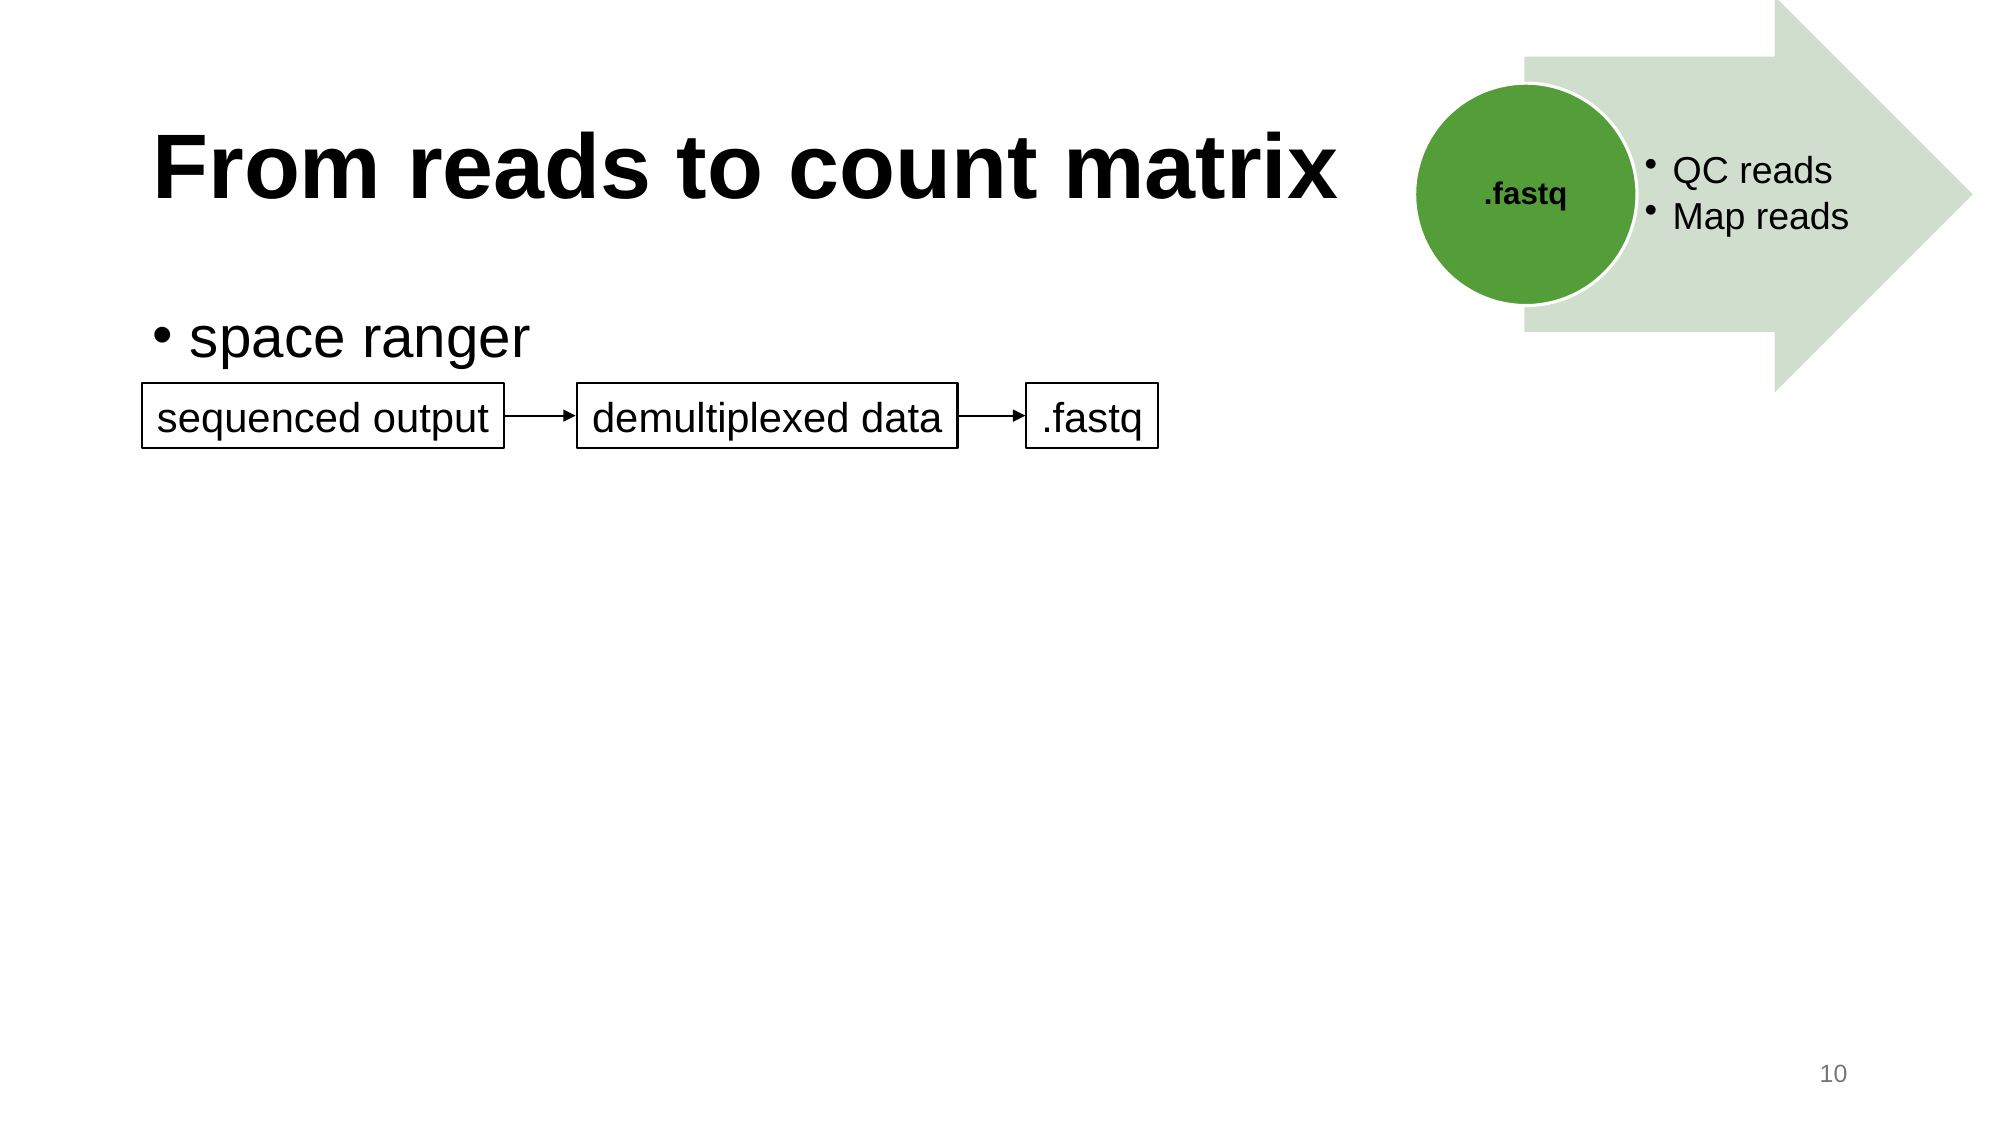

QC reads
Map reads
# From reads to count matrix

.fastq
space ranger
sequenced output
demultiplexed data
.fastq
10